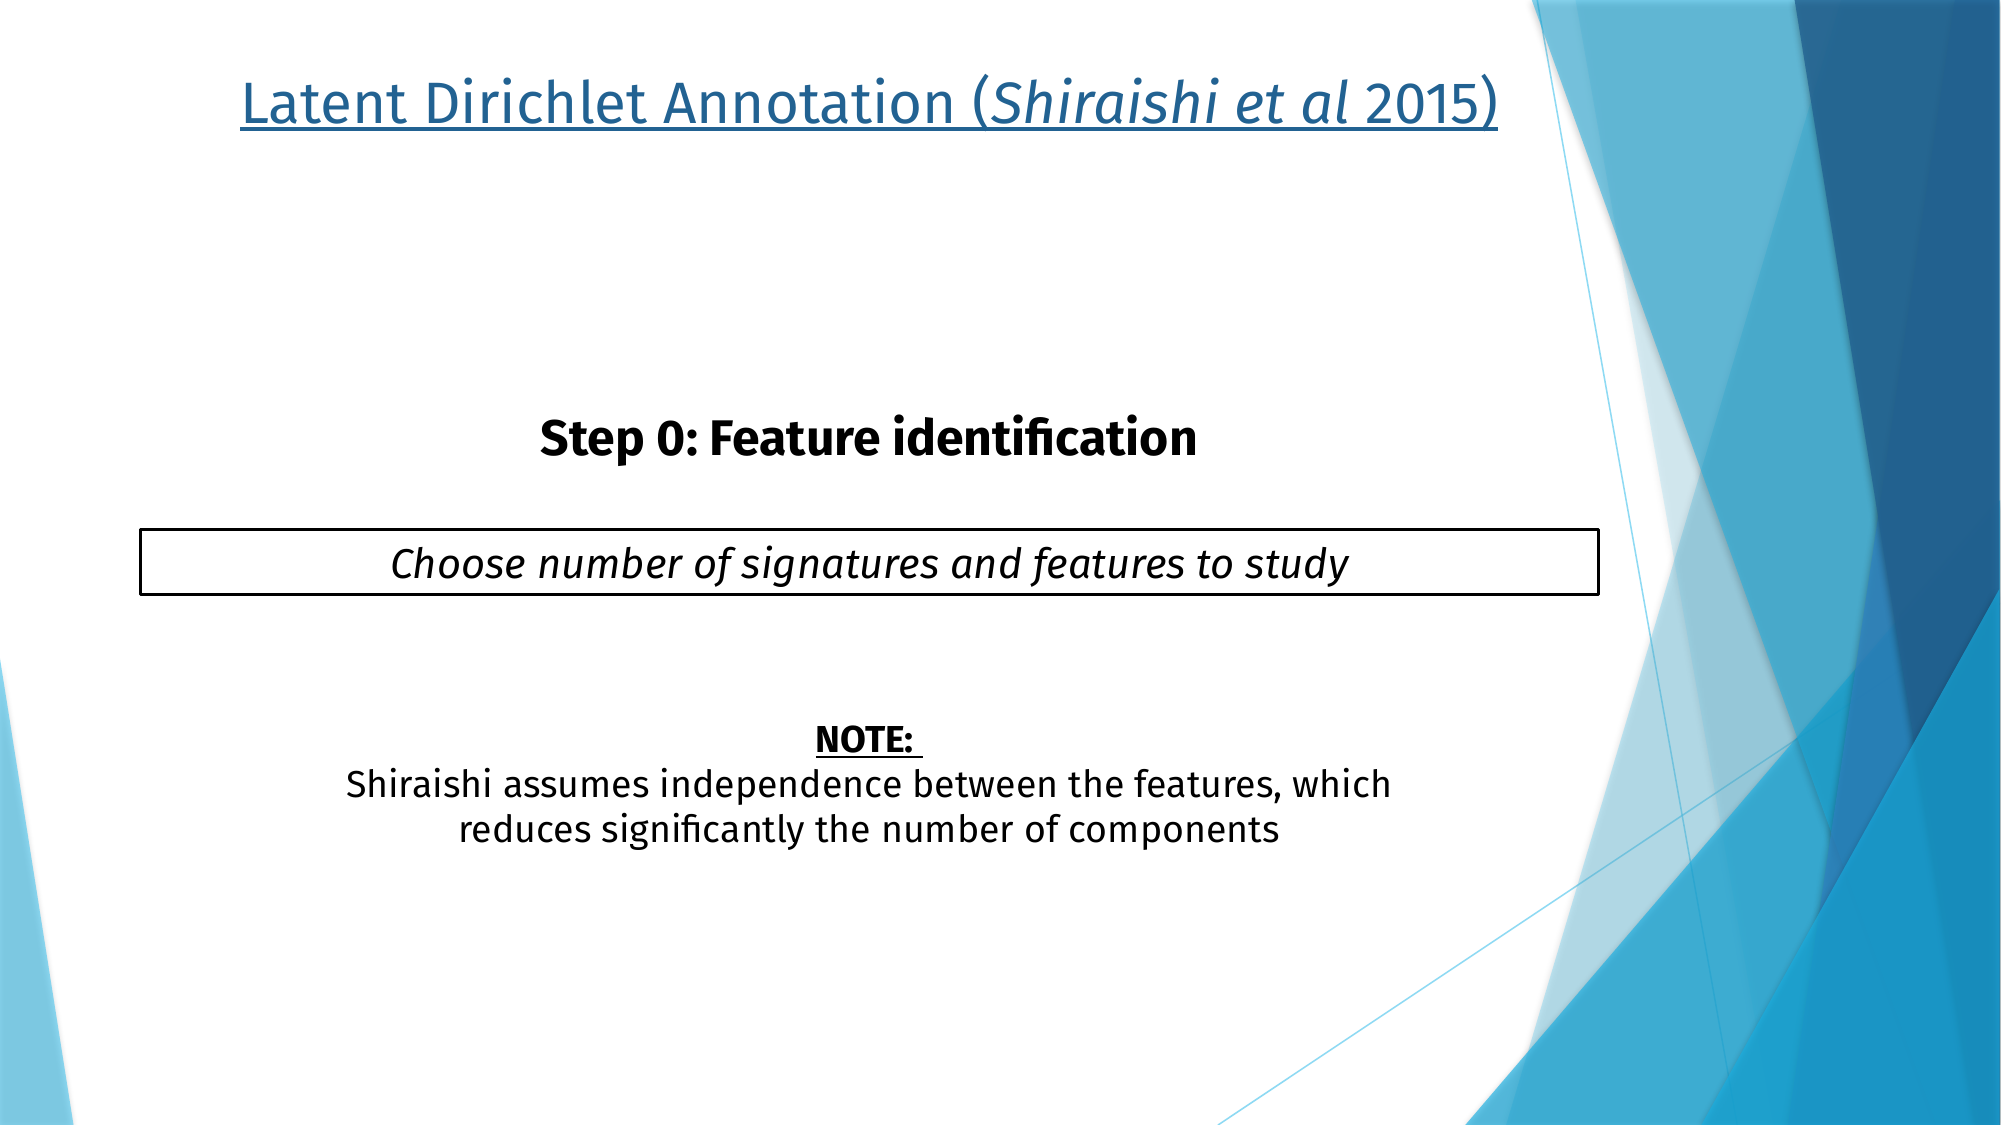

Latent Dirichlet Annotation (Shiraishi et al 2015)

Step 0: Feature identification
Choose number of signatures and features to study
NOTE:
Shiraishi assumes independence between the features, which reduces significantly the number of components